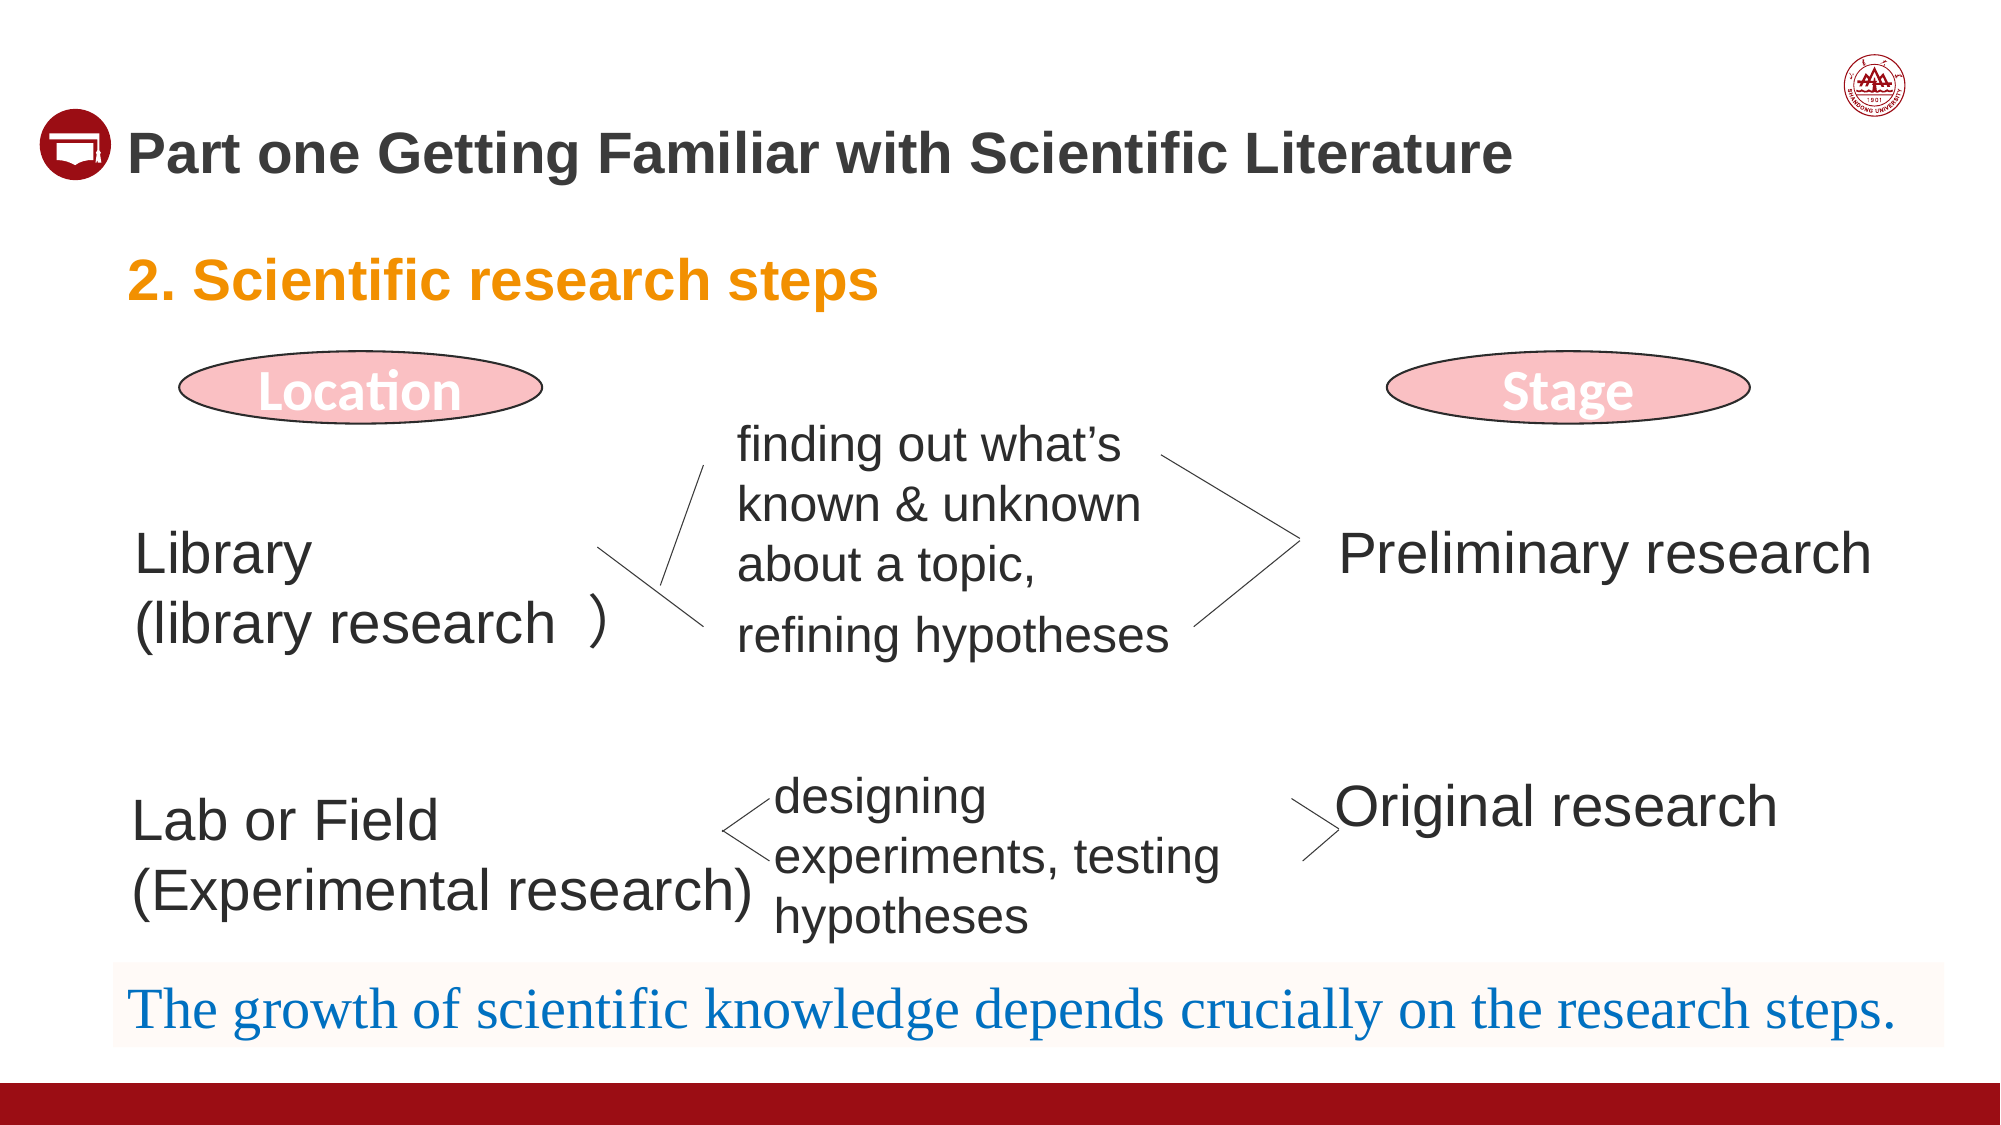

Part one Getting Familiar with Scientific Literature

2. Scientific research steps

Location
Stage
finding out what’s known & unknown about a topic,
refining hypotheses
Library
(library research ）
Preliminary research
designing experiments, testing hypotheses
Original research
Lab or Field
(Experimental research)
The growth of scientific knowledge depends crucially on the research steps.